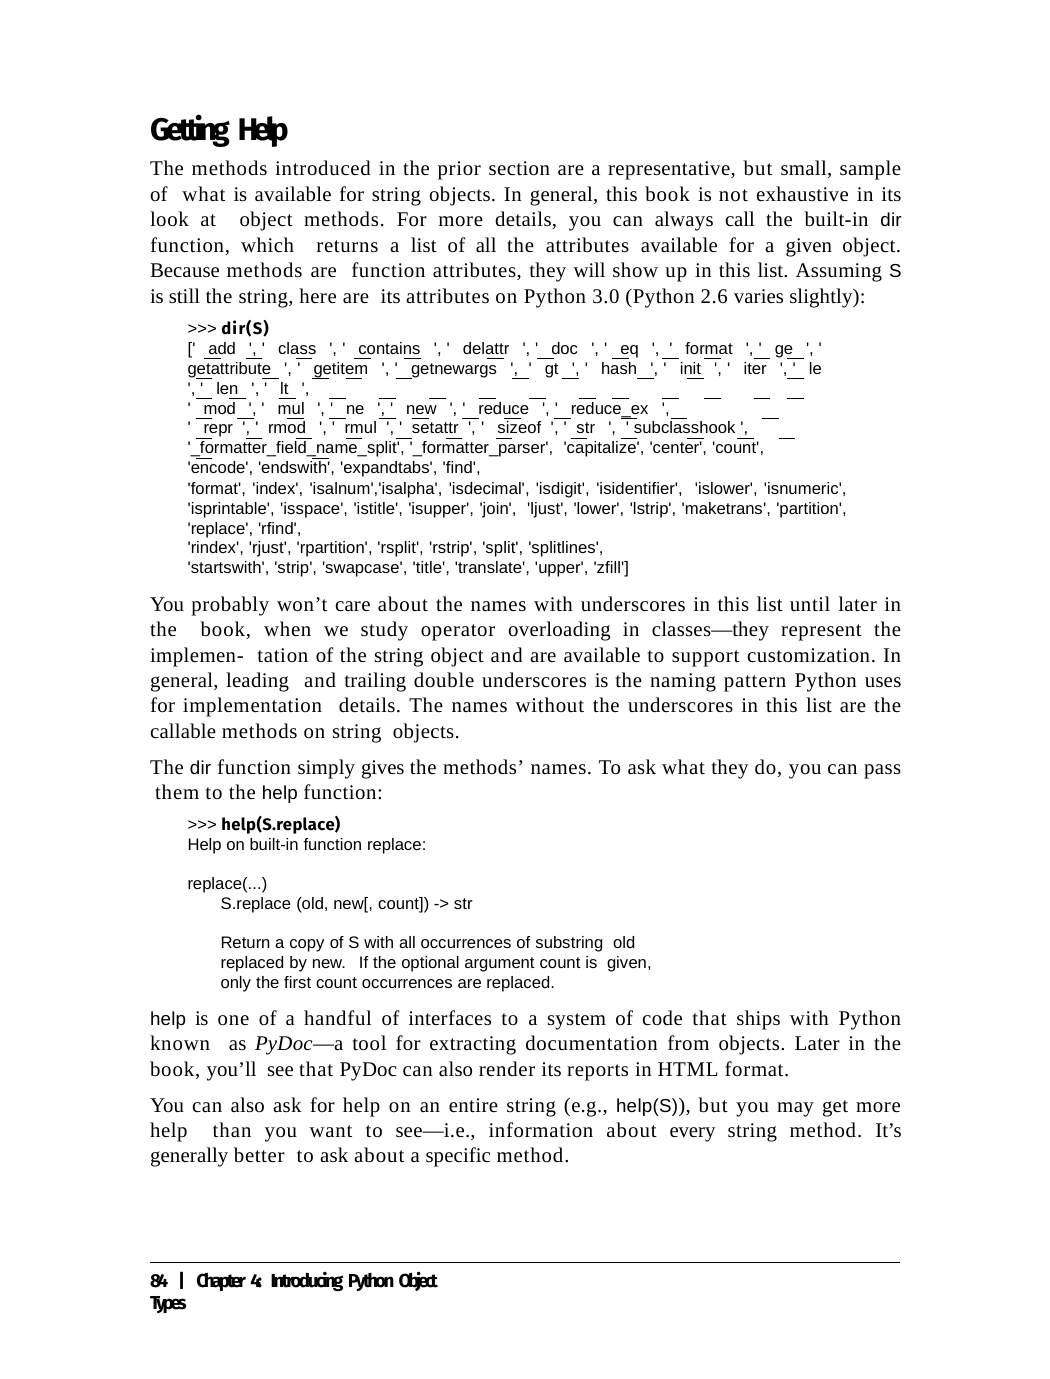

Getting Help
The methods introduced in the prior section are a representative, but small, sample of  what is available for string objects. In general, this book is not exhaustive in its look at  object methods. For more details, you can always call the built-in dir function, which  returns a list of all the attributes available for a given object. Because methods are  function attributes, they will show up in this list. Assuming S is still the string, here are  its attributes on Python 3.0 (Python 2.6 varies slightly):
>>> dir(S)
[' add ', ' class ', ' contains ', ' delattr ', ' doc ', ' eq ',  ' format ', ' ge ', ' getattribute ', ' getitem ', ' getnewargs ',  ' gt ', ' hash ', ' init ', ' iter ', ' le ', ' len ', ' lt ',
' mod ', ' mul ', ' ne ', ' new ', ' reduce ', ' reduce_ex ',
' repr  ', '  rmod ', '  rmul  ', '  setattr  ', ' sizeof  ', '  str ',  ' subclasshook ', '_formatter_field_name_split', '_formatter_parser',  'capitalize', 'center', 'count', 'encode', 'endswith', 'expandtabs', 'find',
'format', 'index', 'isalnum','isalpha', 'isdecimal', 'isdigit', 'isidentifier',  'islower', 'isnumeric', 'isprintable', 'isspace', 'istitle', 'isupper', 'join',  'ljust', 'lower', 'lstrip', 'maketrans', 'partition', 'replace', 'rfind',
'rindex', 'rjust', 'rpartition', 'rsplit', 'rstrip', 'split', 'splitlines',
'startswith', 'strip', 'swapcase', 'title', 'translate', 'upper', 'zfill']
You probably won’t care about the names with underscores in this list until later in the  book, when we study operator overloading in classes—they represent the implemen-  tation of the string object and are available to support customization. In general, leading  and trailing double underscores is the naming pattern Python uses for implementation  details. The names without the underscores in this list are the callable methods on string  objects.
The dir function simply gives the methods’ names. To ask what they do, you can pass  them to the help function:
>>> help(S.replace)
Help on built-in function replace:

replace(...)
S.replace (old, new[, count]) -> str

Return a copy of S with all occurrences of substring  old replaced by new. If the optional argument count is  given, only the first count occurrences are replaced.
help is one of a handful of interfaces to a system of code that ships with Python known  as PyDoc—a tool for extracting documentation from objects. Later in the book, you’ll  see that PyDoc can also render its reports in HTML format.
You can also ask for help on an entire string (e.g., help(S)), but you may get more help  than you want to see—i.e., information about every string method. It’s generally better  to ask about a specific method.

84  | Chapter 4: Introducing Python Object Types